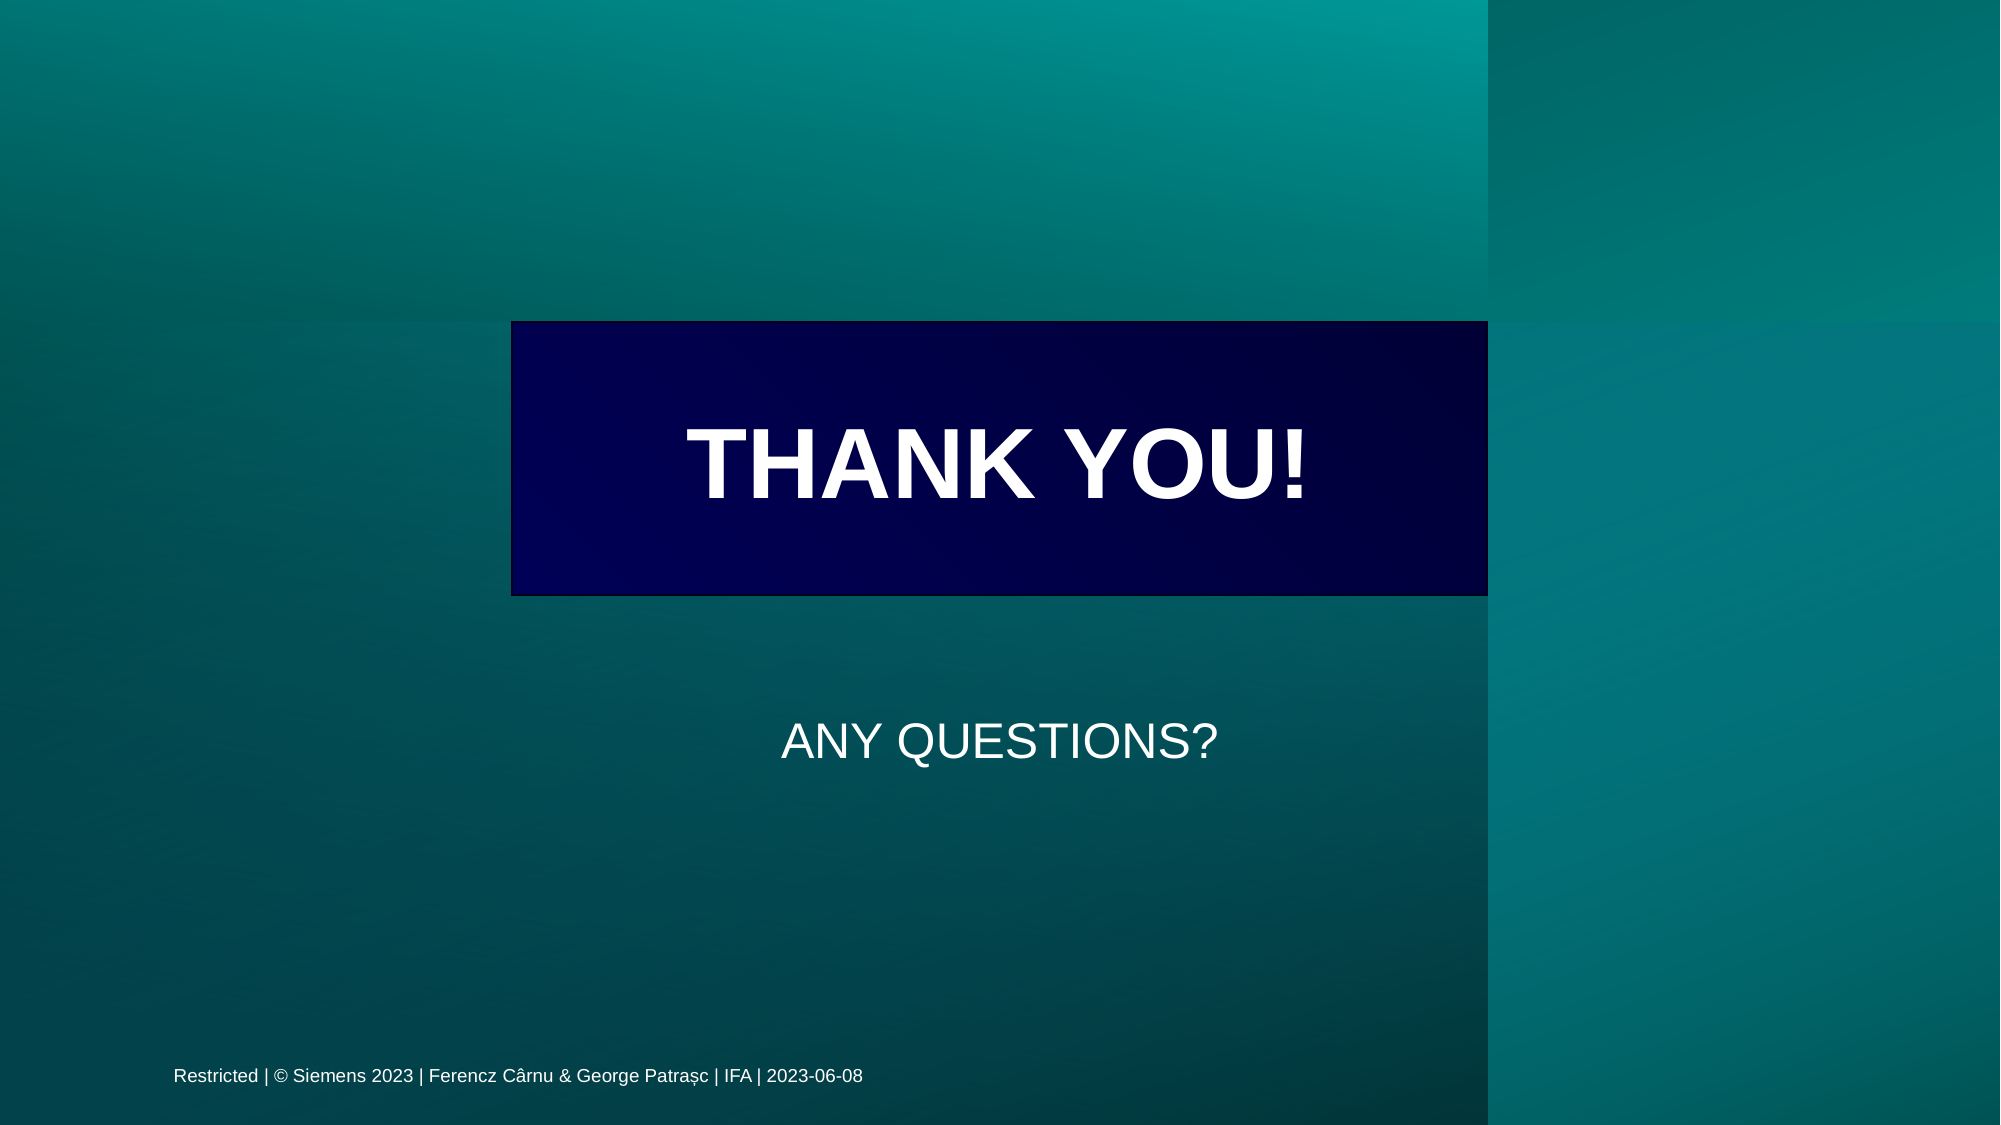

THANK YOU!
ANY QUESTIONS?
Restricted | © Siemens 2023 | Ferencz Cârnu & George Patrașc | IFA | 2023-06-08